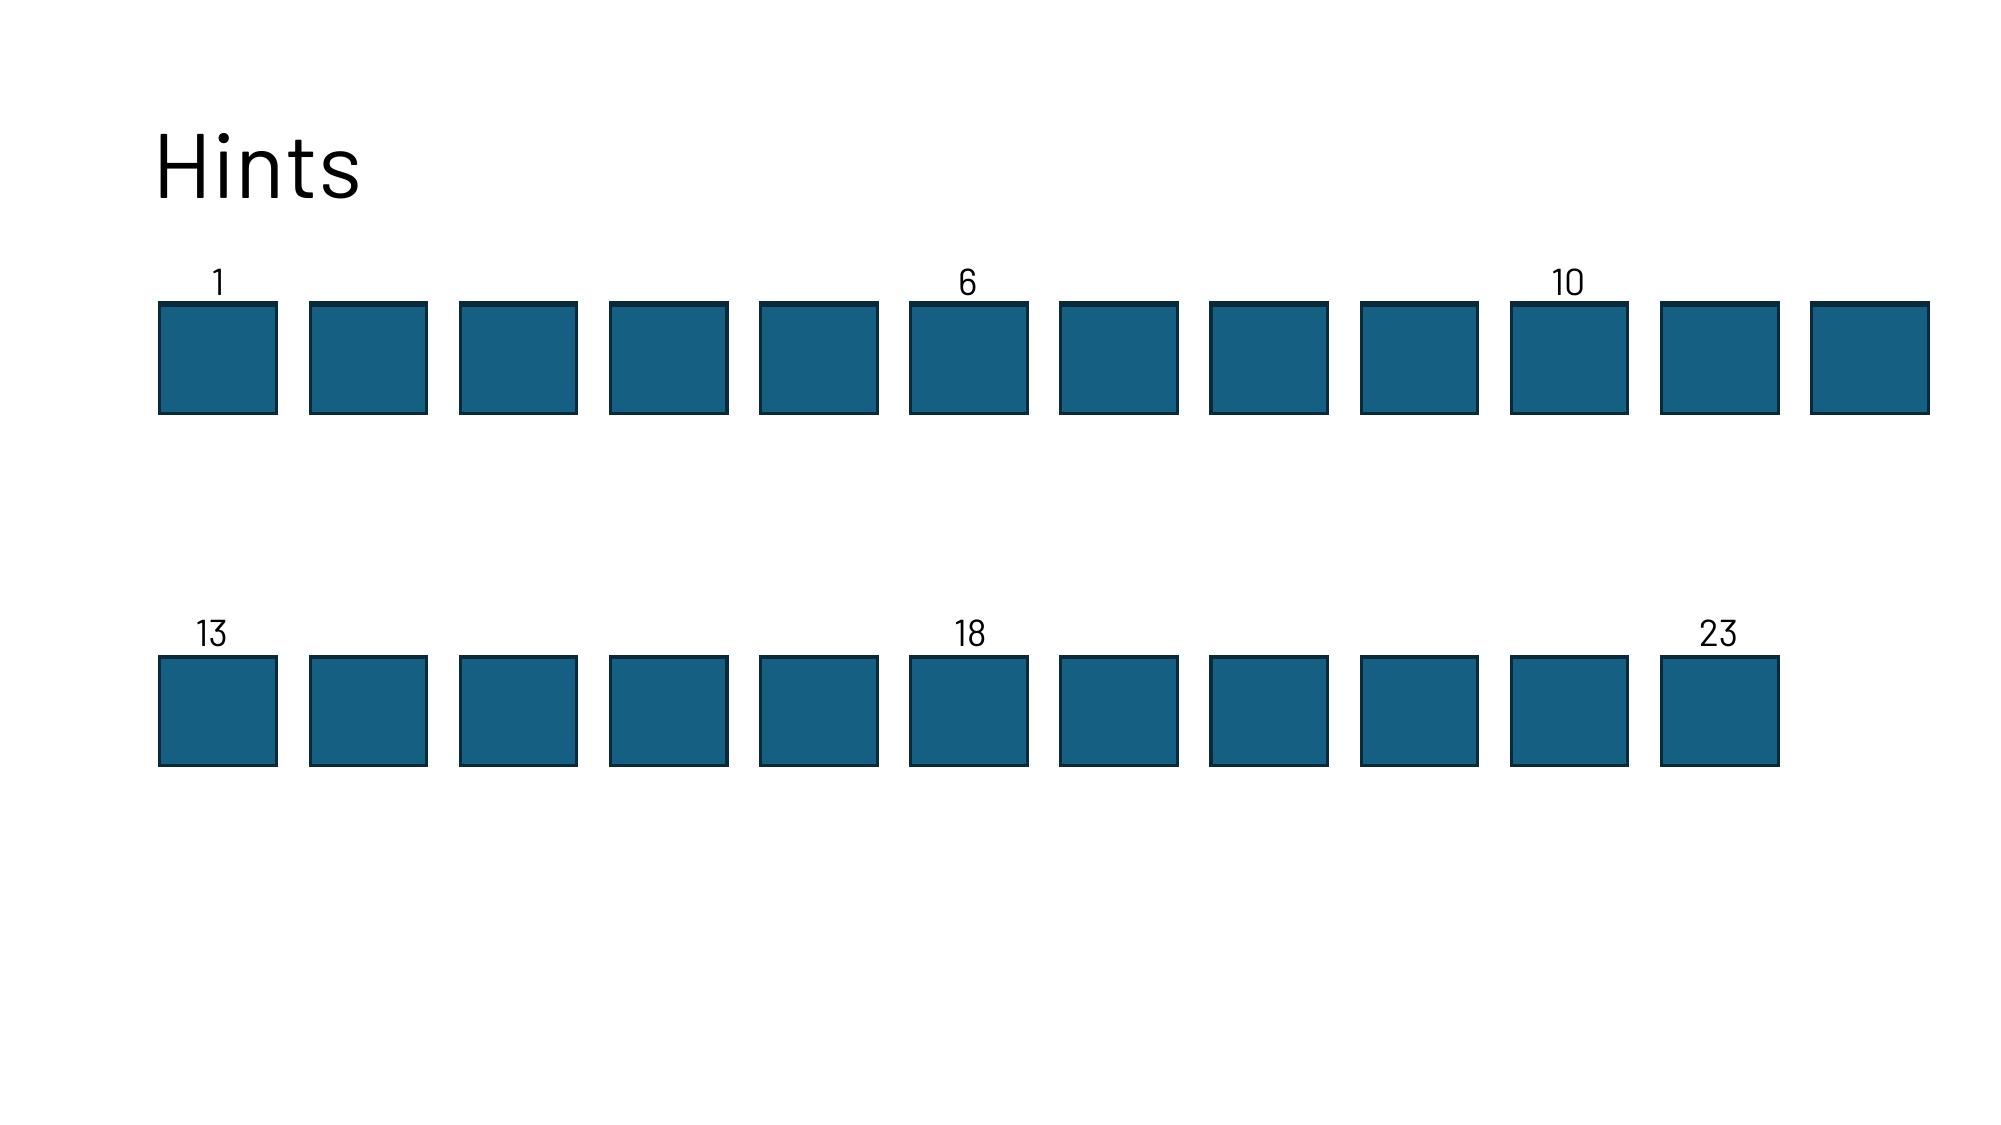

# Hints
1
6
10
n
e
m
a
x
e
t
e
h
r
a
a

13
18
23
n
g
e
w
p
o
n
e
m
a
s